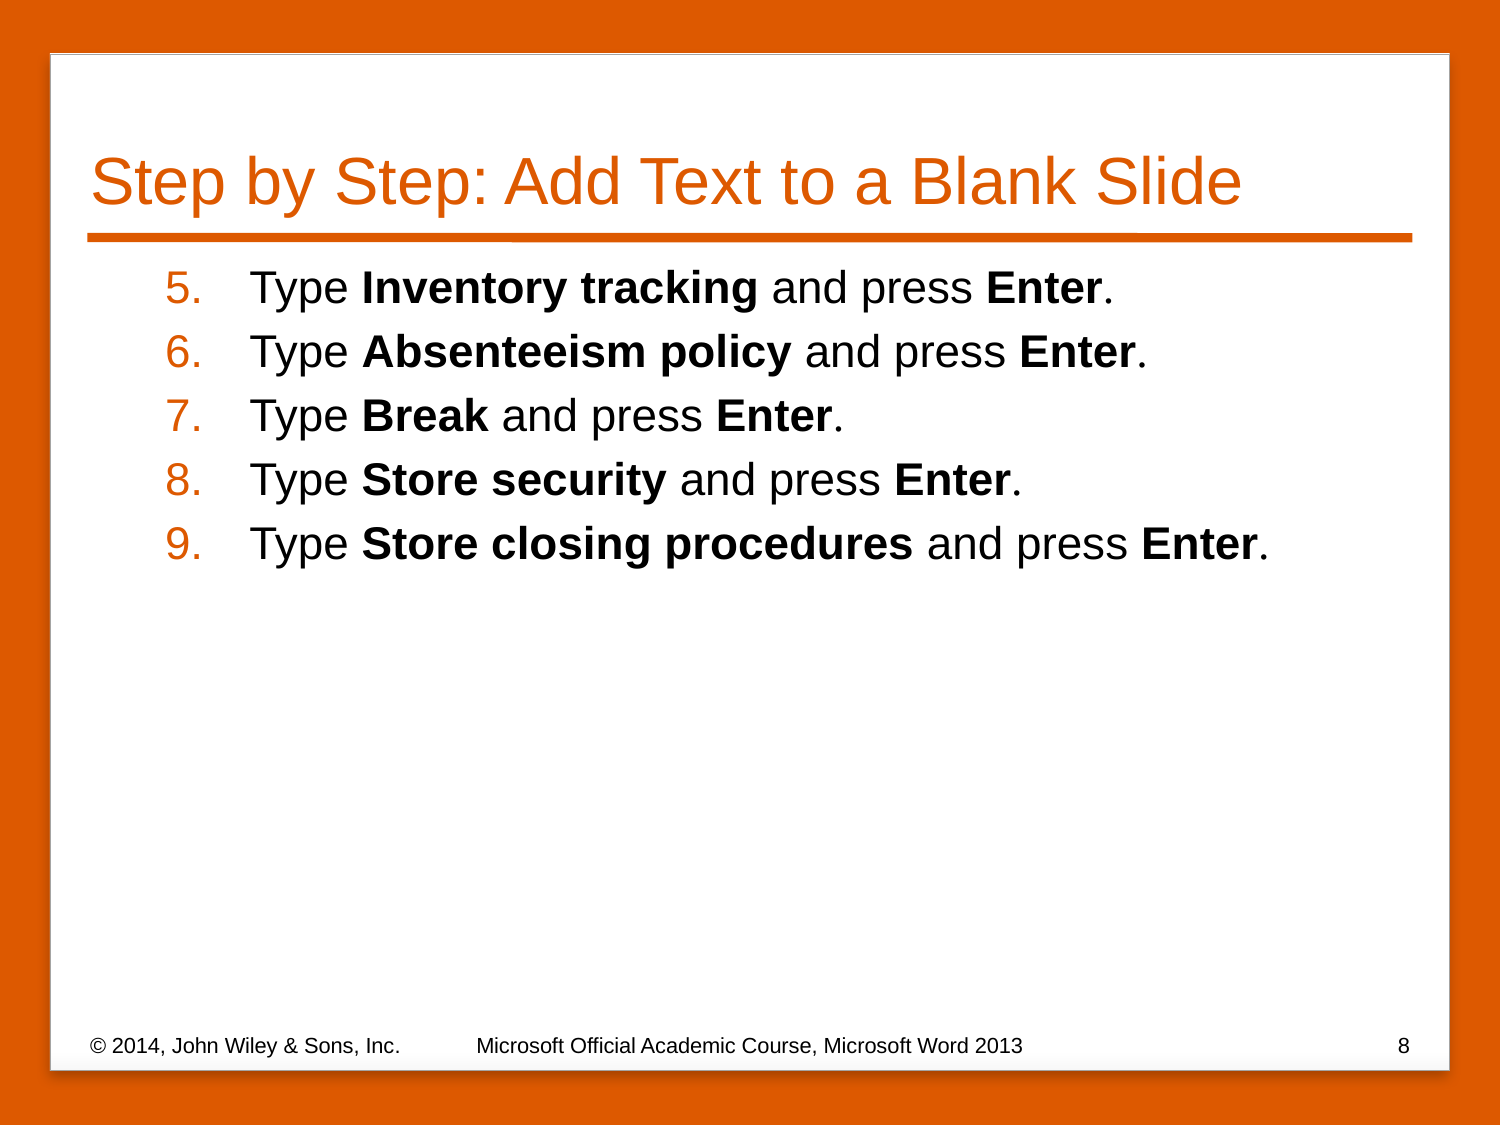

# Step by Step: Add Text to a Blank Slide
Type Inventory tracking and press Enter.
Type Absenteeism policy and press Enter.
Type Break and press Enter.
Type Store security and press Enter.
Type Store closing procedures and press Enter.
© 2014, John Wiley & Sons, Inc.
Microsoft Official Academic Course, Microsoft Word 2013
8